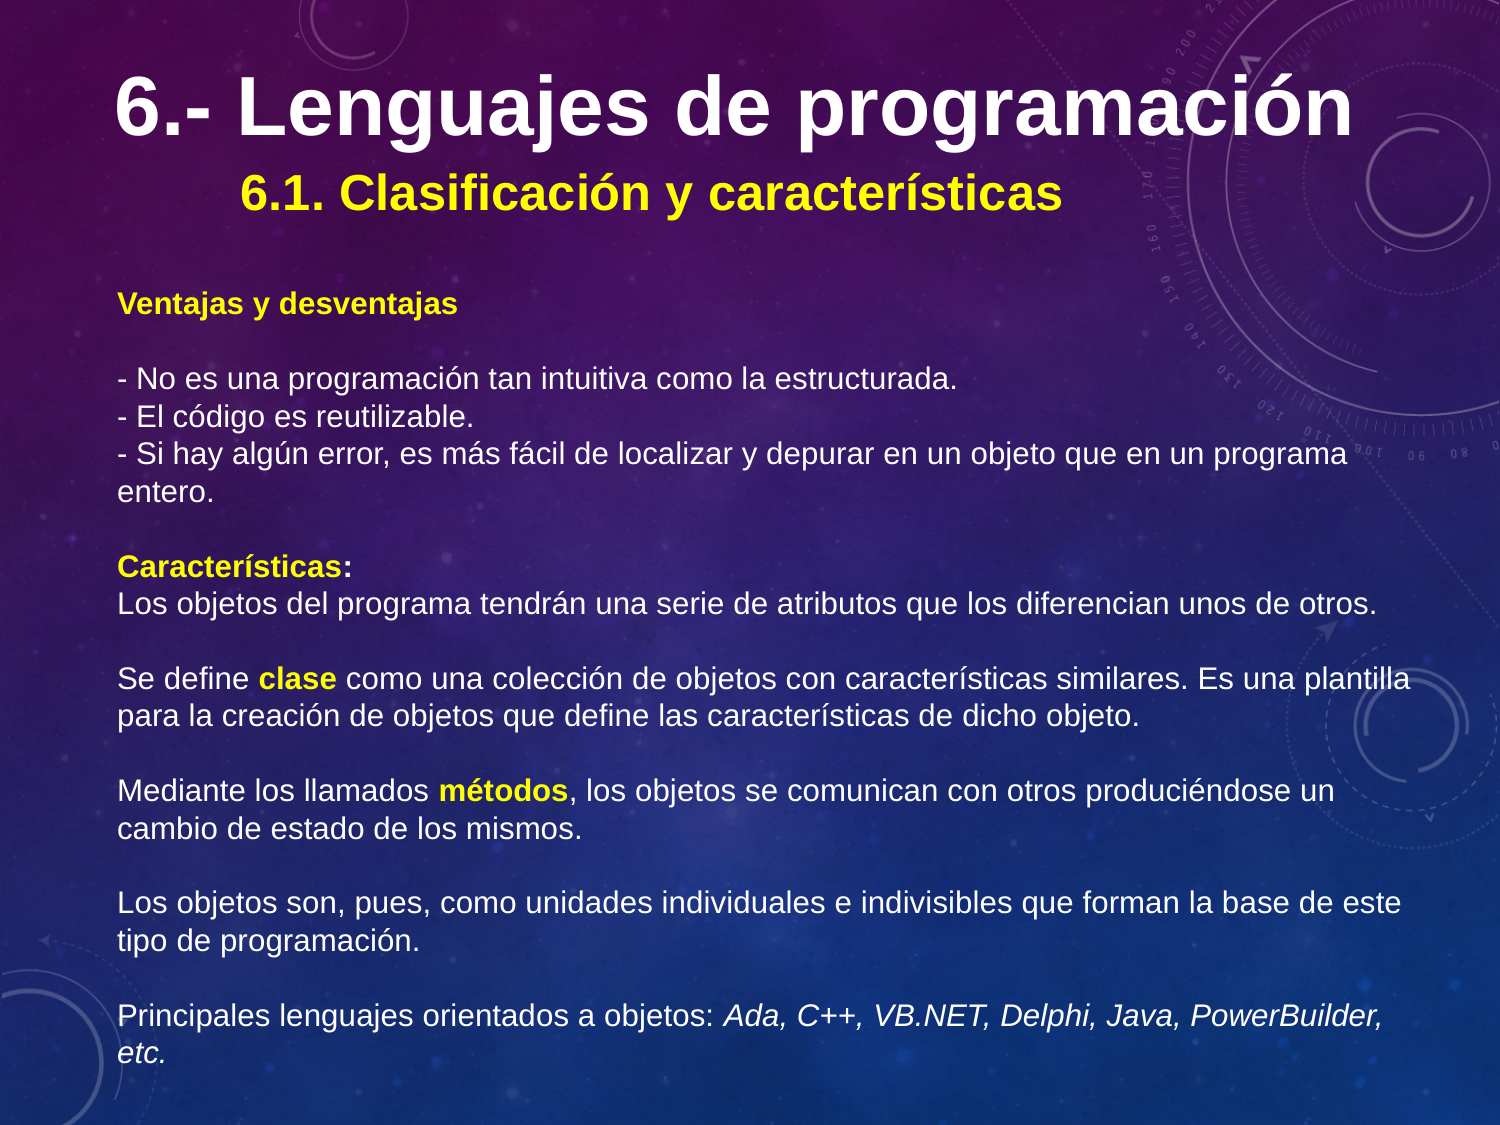

6.- Lenguajes de programación
	6.1. Clasificación y características
Ventajas y desventajas

- No es una programación tan intuitiva como la estructurada.
- El código es reutilizable.
- Si hay algún error, es más fácil de localizar y depurar en un objeto que en un programa entero.

Características:
Los objetos del programa tendrán una serie de atributos que los diferencian unos de otros.

Se define clase como una colección de objetos con características similares. Es una plantilla para la creación de objetos que define las características de dicho objeto.

Mediante los llamados métodos, los objetos se comunican con otros produciéndose un cambio de estado de los mismos.

Los objetos son, pues, como unidades individuales e indivisibles que forman la base de este tipo de programación.

Principales lenguajes orientados a objetos: Ada, C++, VB.NET, Delphi, Java, PowerBuilder, etc.